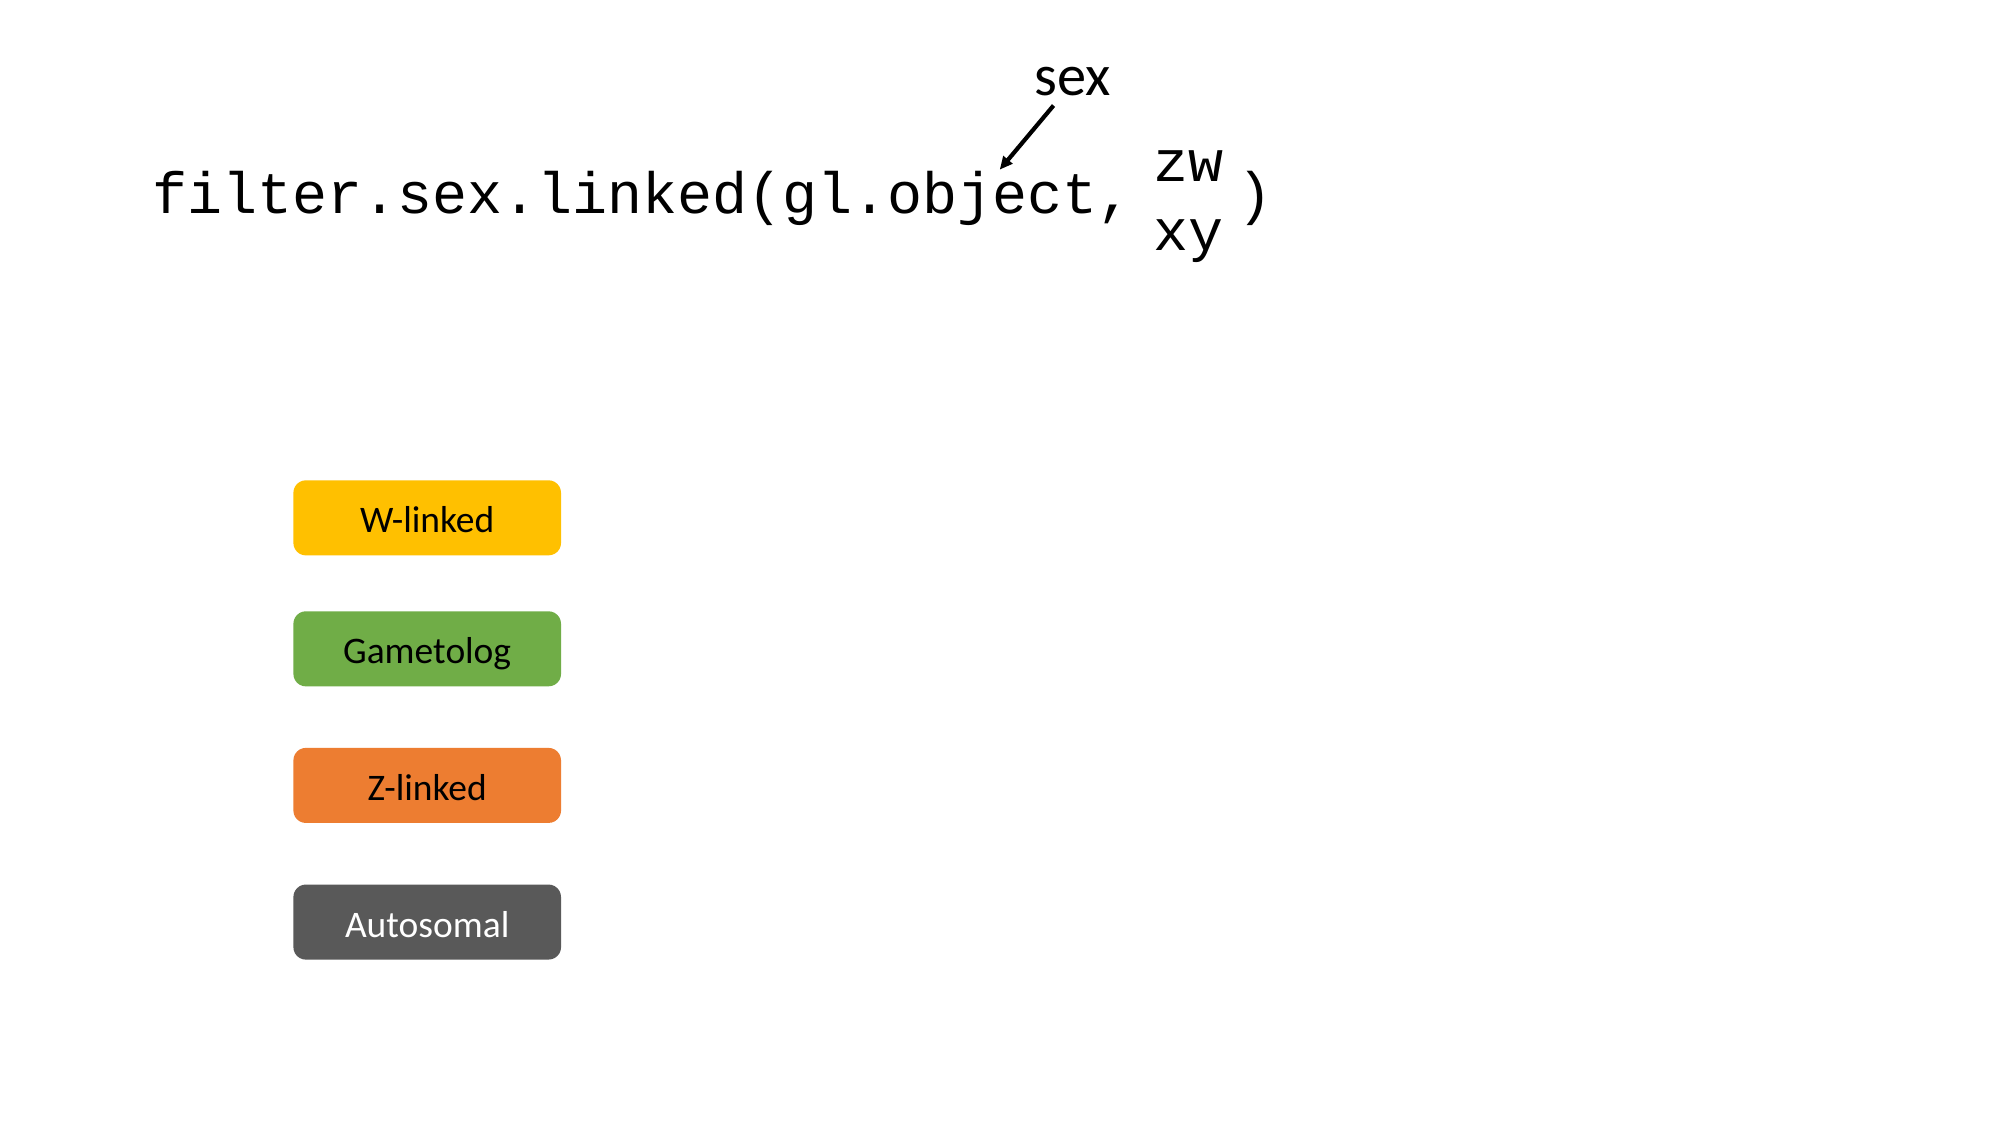

zw
sex
zw
xy
filter.sex.linked(gl.object,   )
W-linked
Gametolog
Z-linked
Autosomal